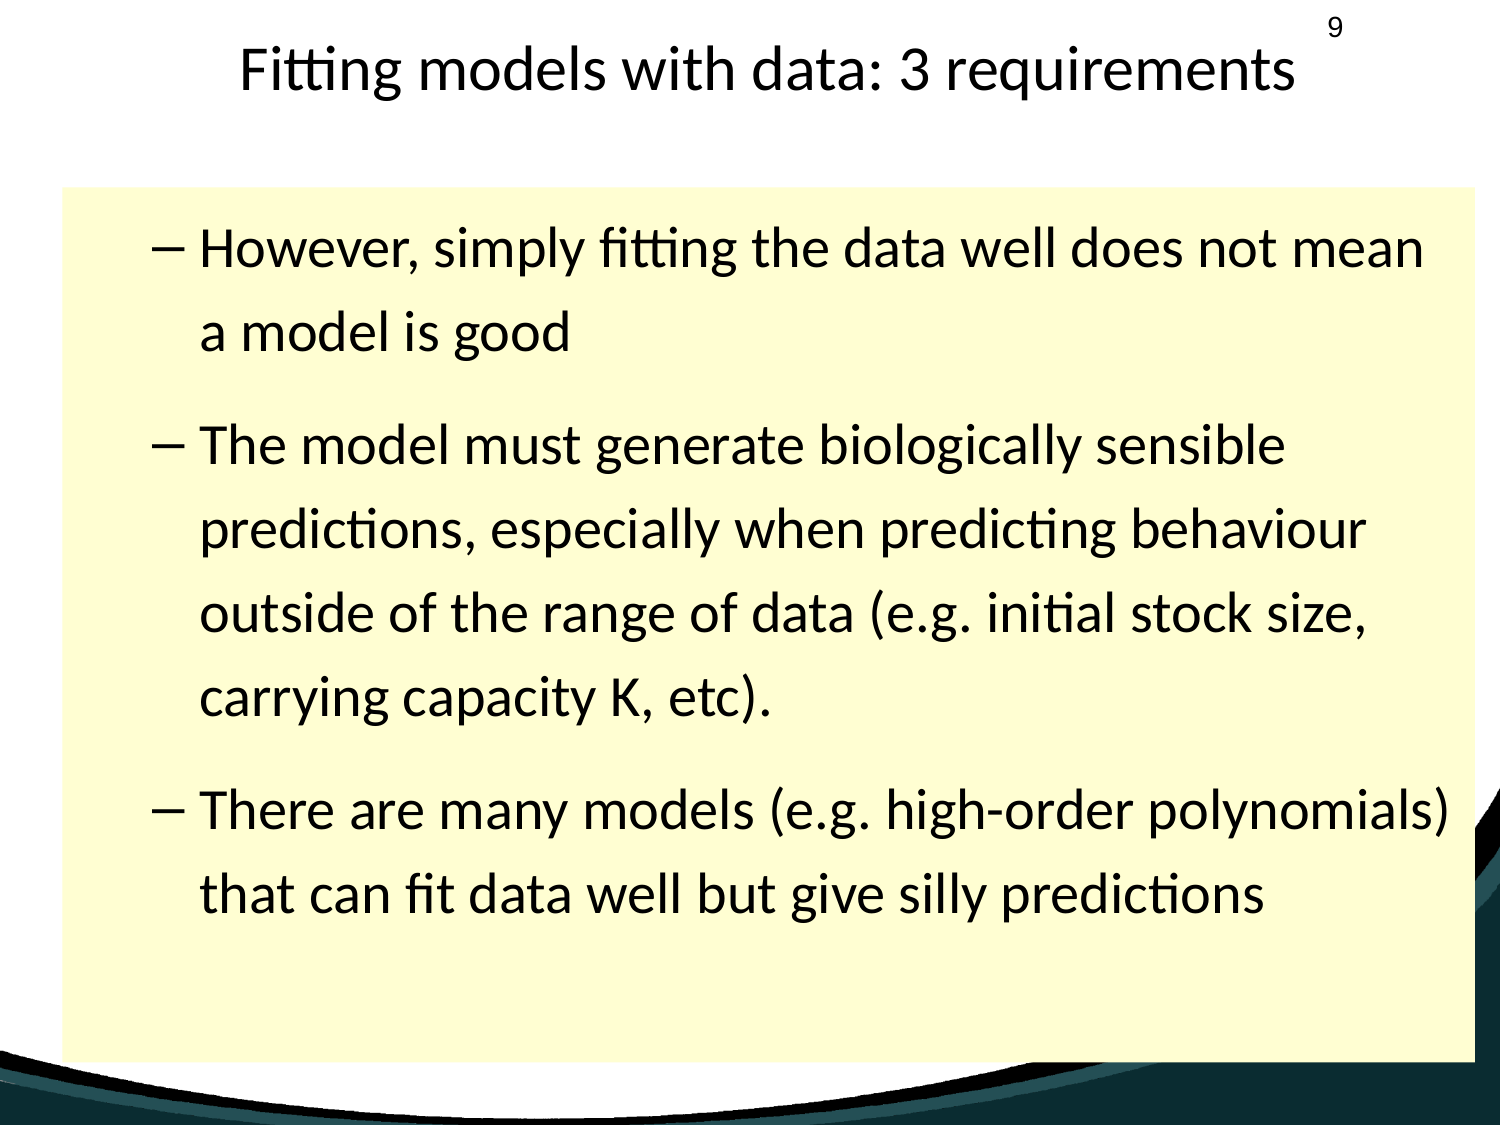

# Fitting models with data: 3 requirements
However, simply fitting the data well does not mean a model is good
The model must generate biologically sensible predictions, especially when predicting behaviour outside of the range of data (e.g. initial stock size, carrying capacity K, etc).
There are many models (e.g. high-order polynomials) that can fit data well but give silly predictions